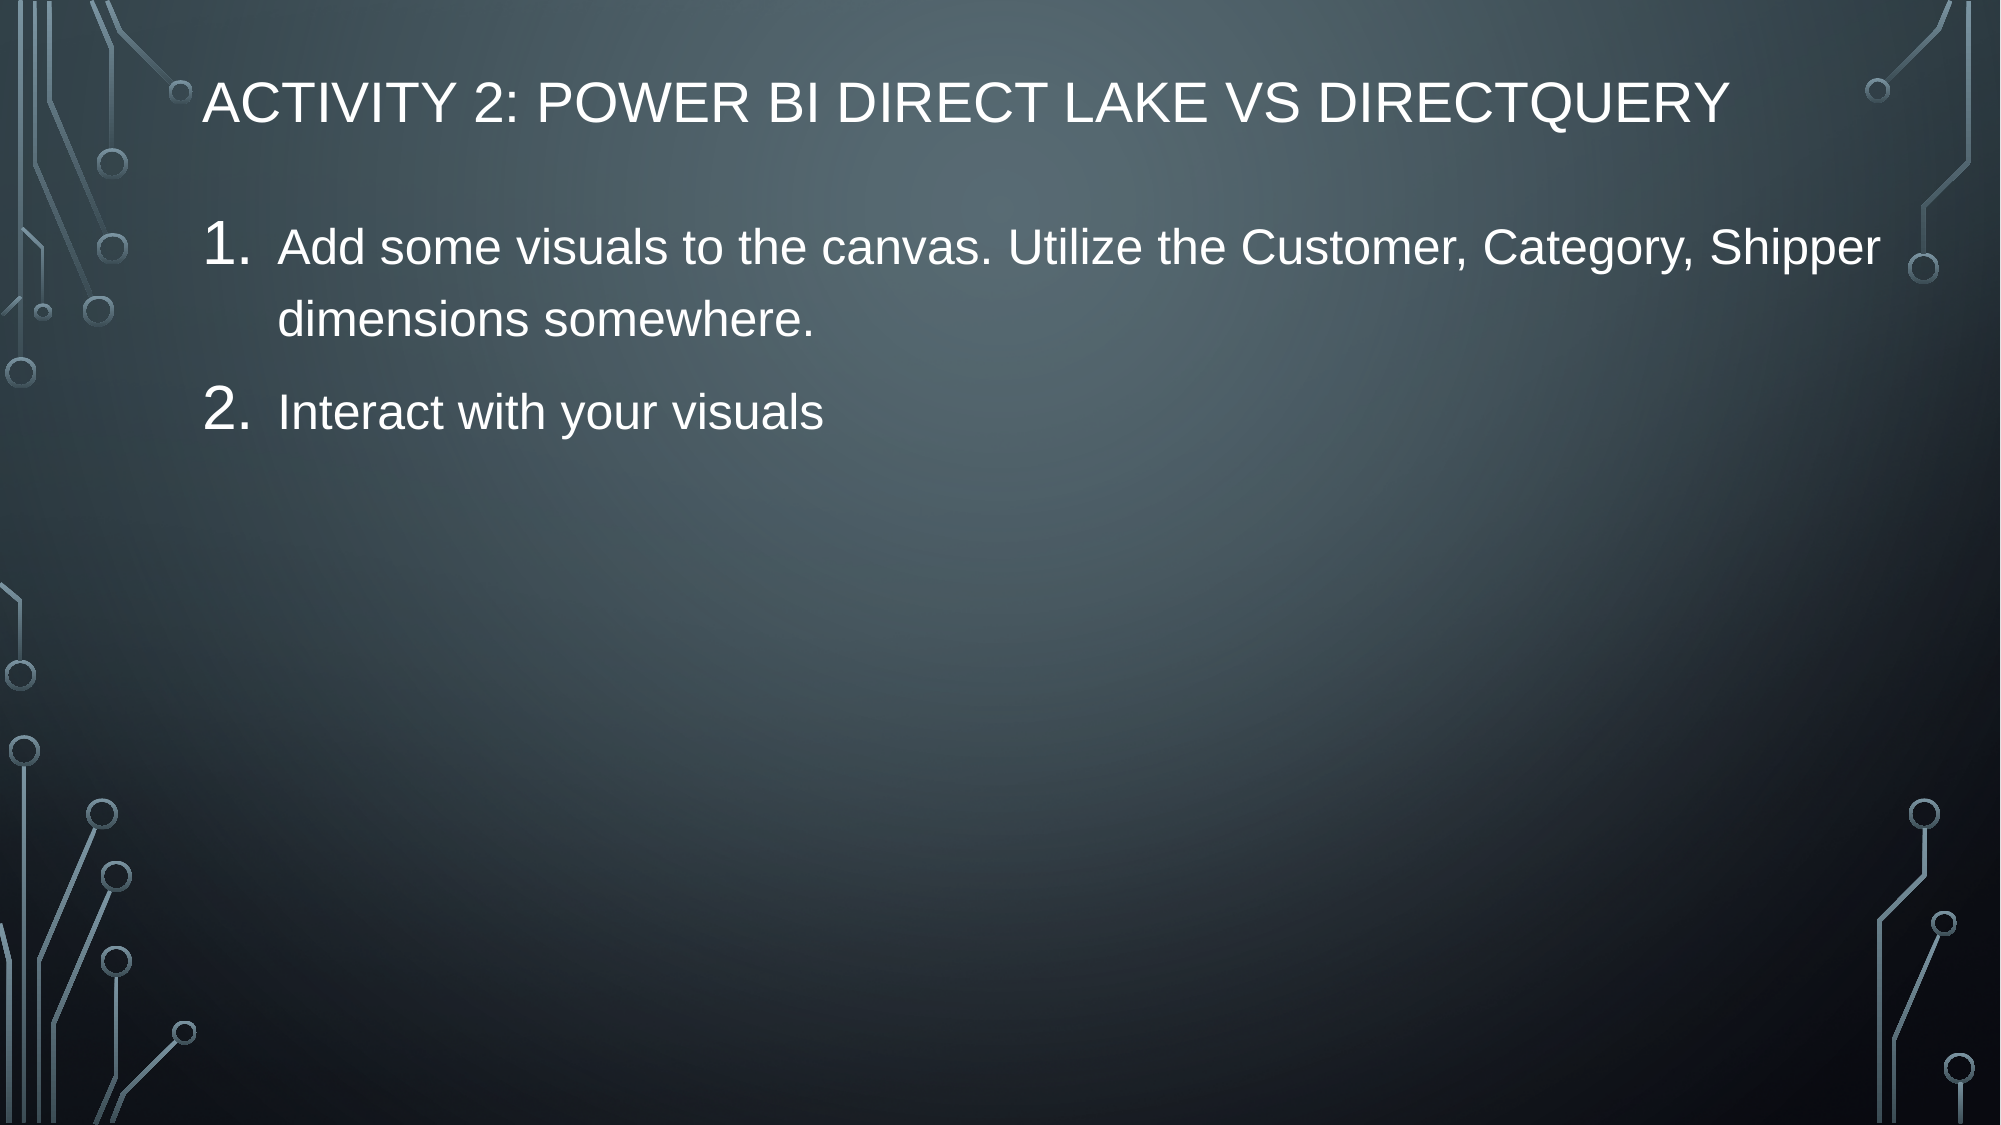

# activity 2: Power BI Direct Lake Vs DirectQuery

Add some visuals to the canvas. Utilize the Customer, Category, Shipper dimensions somewhere.
Interact with your visuals